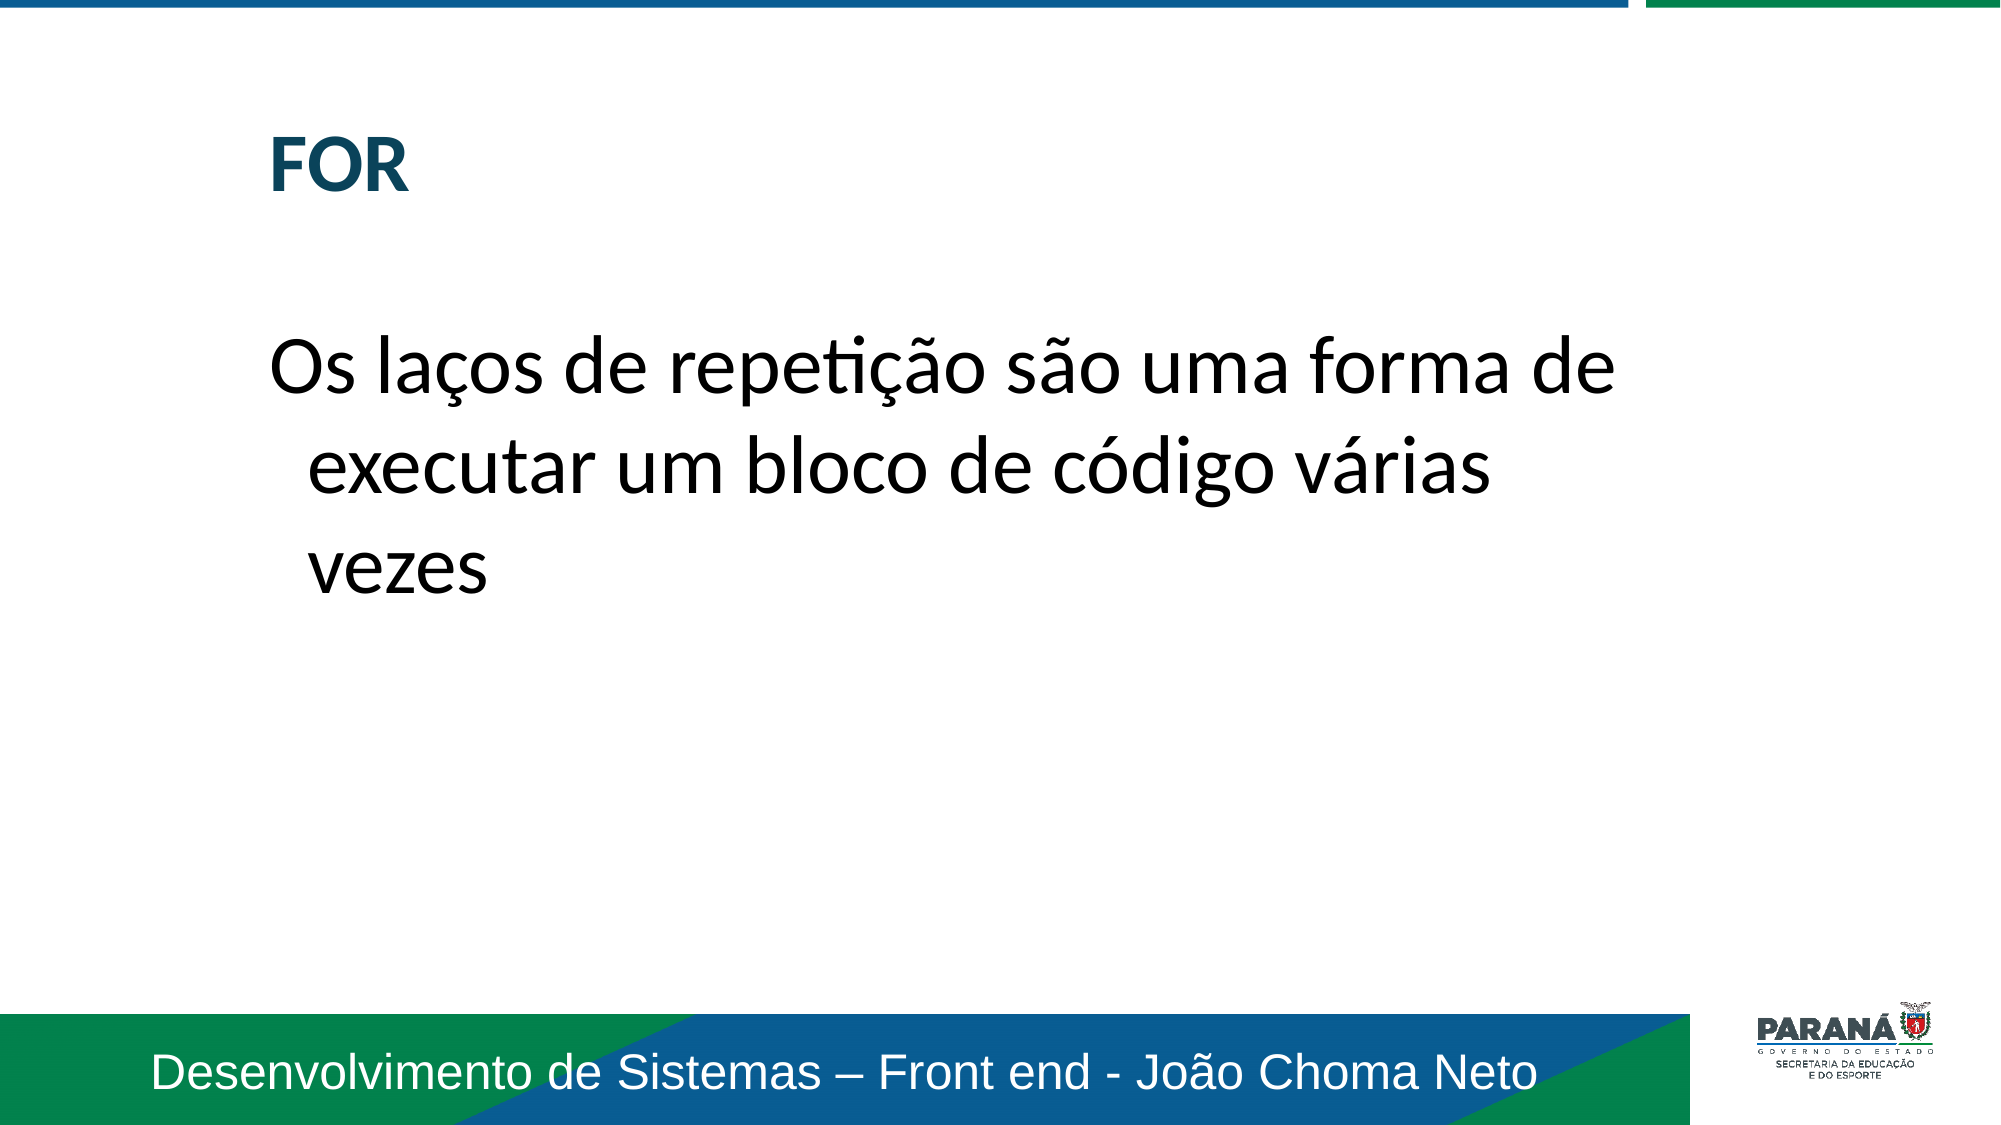

FOR
Os laços de repetição são uma forma de executar um bloco de código várias vezes